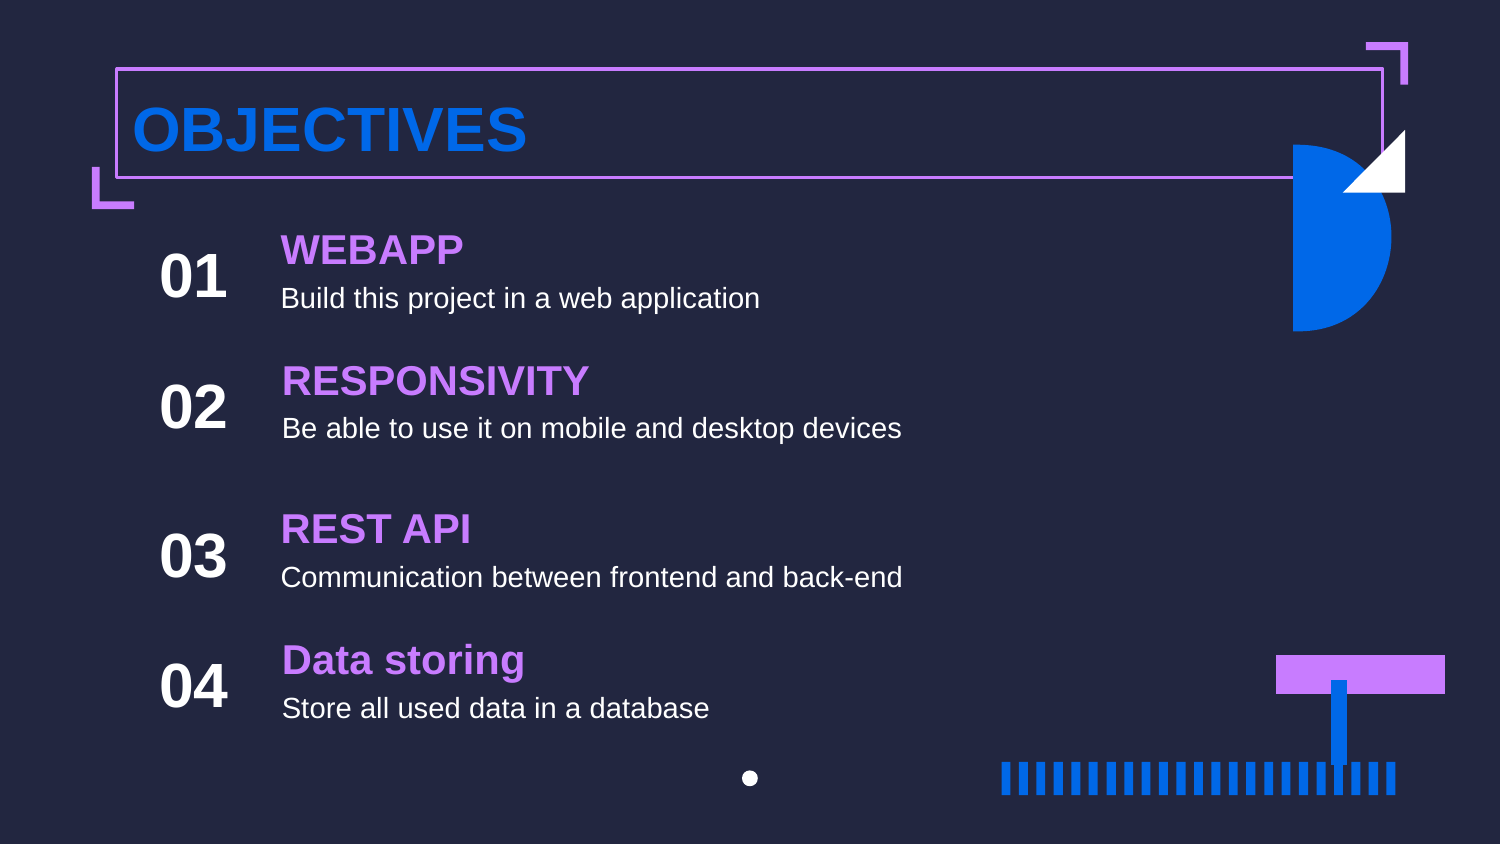

# OBJECTIVES

WEBAPP
01
Build this project in a web application
RESPONSIVITY
02
Be able to use it on mobile and desktop devices
REST API

03
Communication between frontend and back-end

Data storing
04
Store all used data in a database